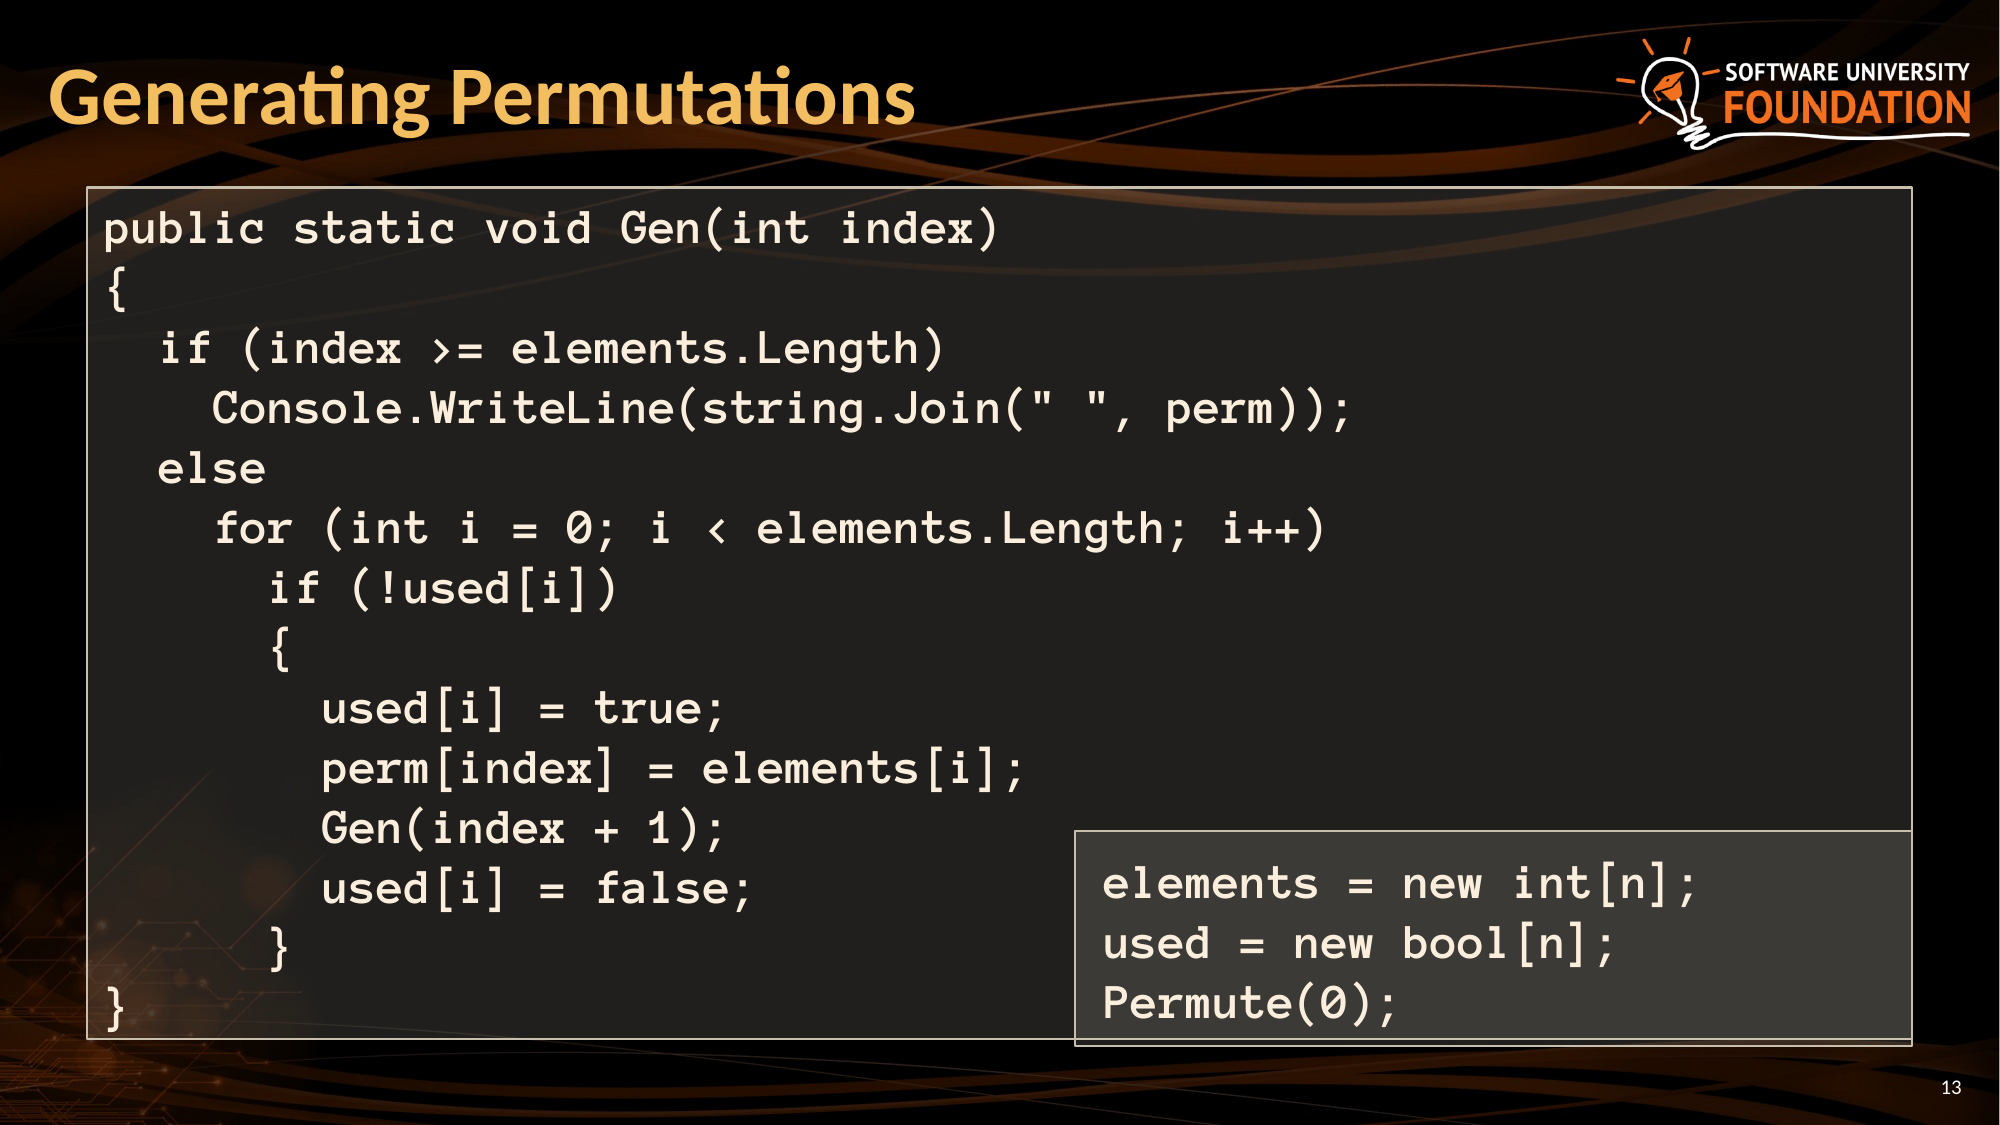

Generating Permutations

public static void Gen(int index)
{
  if (index >= elements.Length)
    Console.WriteLine(string.Join(" ", perm));
  else
    for (int i = 0; i < elements.Length; i++)
      if (!used[i])
      {
        used[i] = true;
        perm[index] = elements[i];
        Gen(index + 1);
        used[i] = false;
      }
}
elements = new int[n];
used = new bool[n];
Permute(0);
13